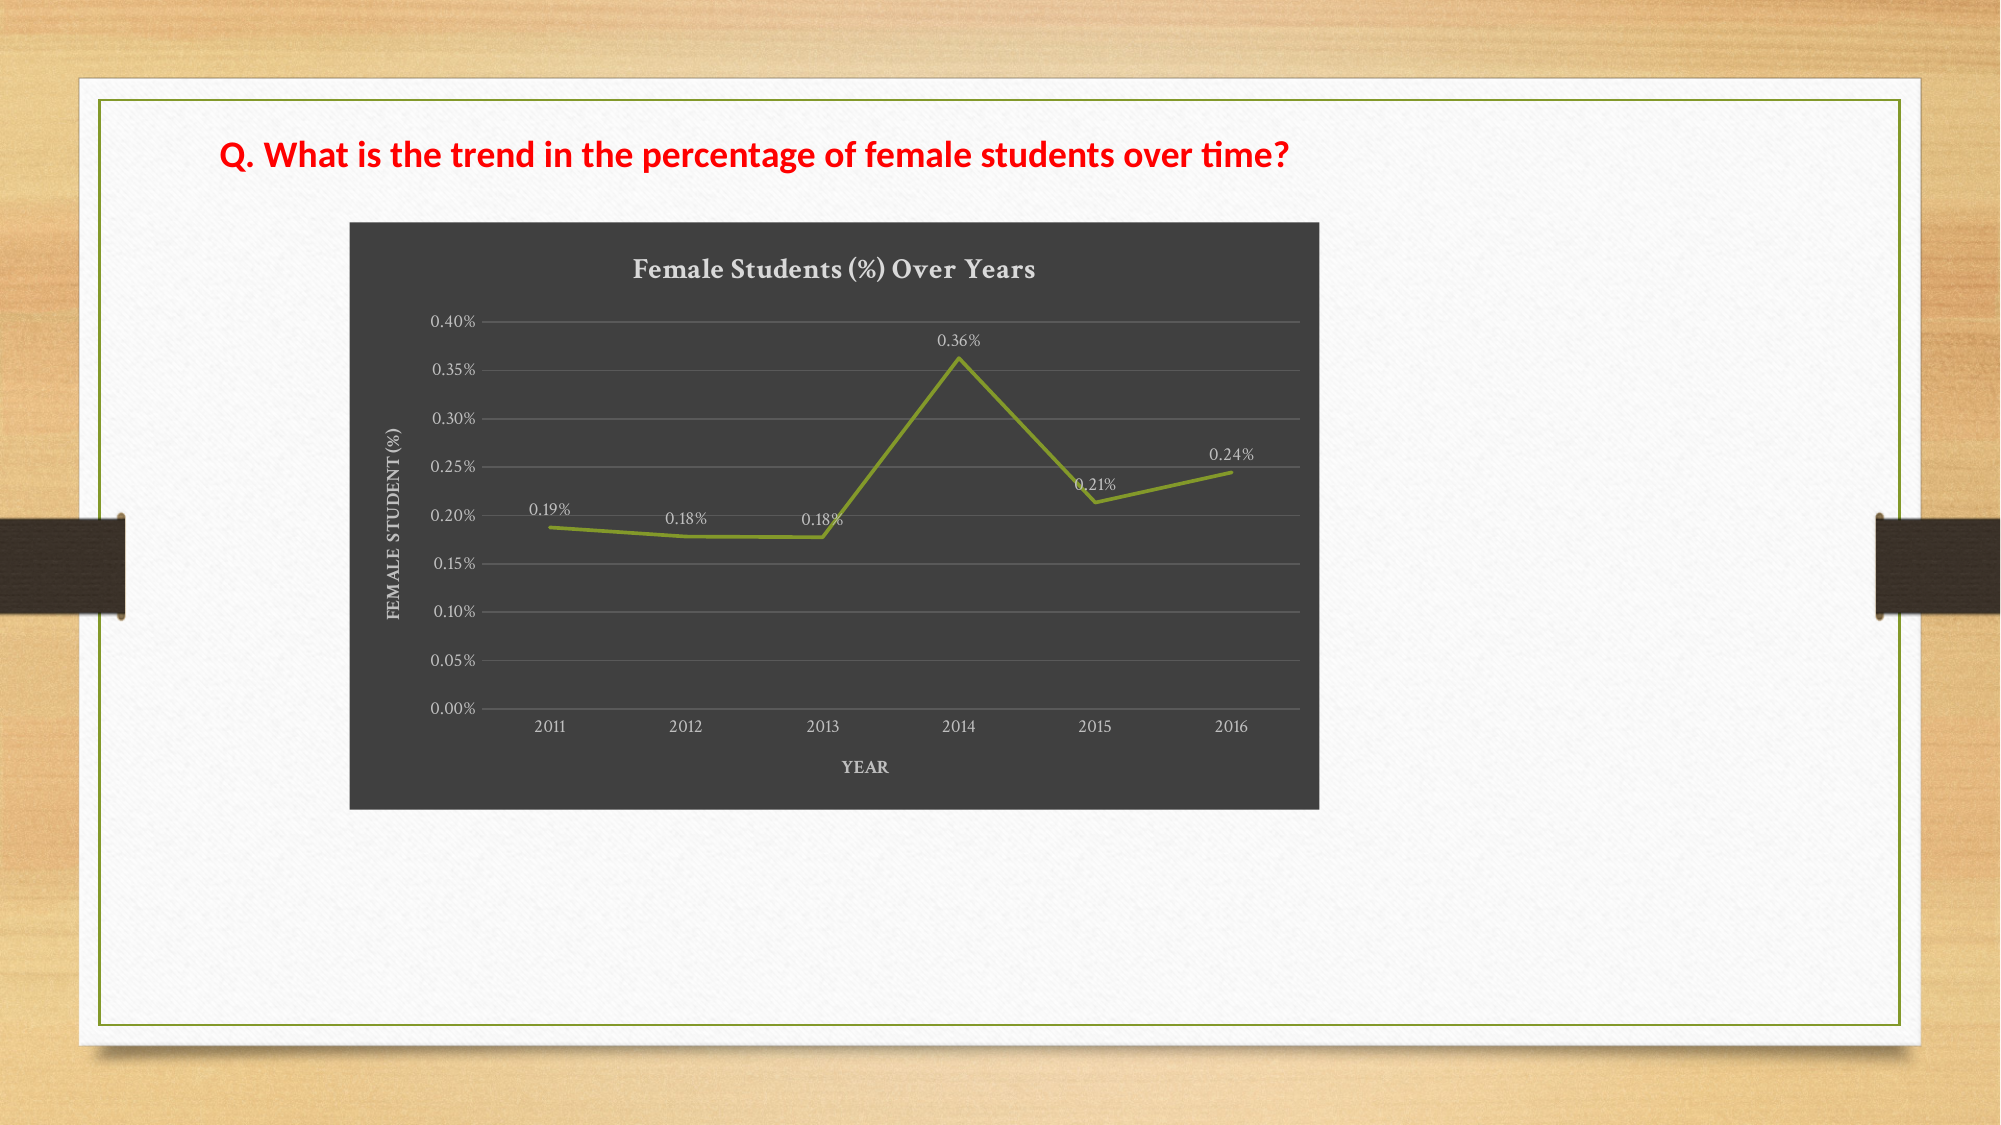

Q. What is the trend in the percentage of female students over time?

### Chart: Female Students (%) Over Years

| Category |  |
|---|---|
| 2011 | 0.001876501301856383 |
| 2012 | 0.0017819208407871198 |
| 2013 | 0.0017748197448696616 |
| 2014 | 0.0036268995046595583 |
| 2015 | 0.0021340697966357016 |
| 2016 | 0.002445853313165771 |